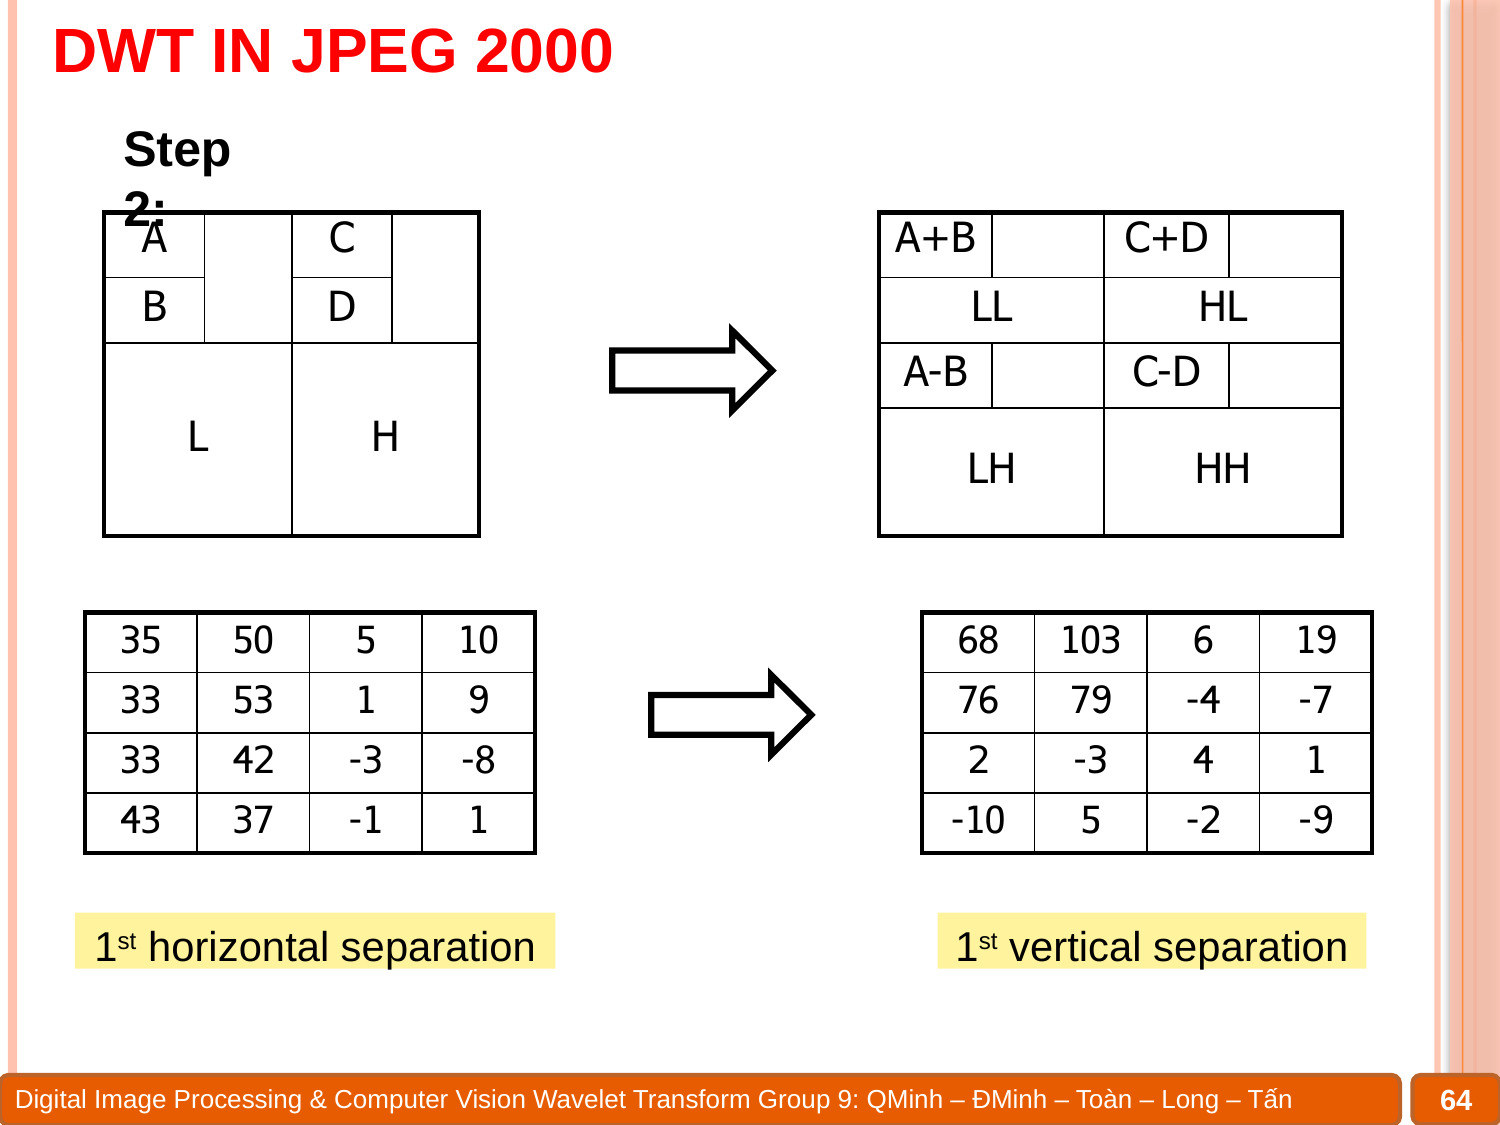

# DWT in JPEG 2000
Step 2:
| A |  | C |  |  | A+B |  | C+D |  |
| --- | --- | --- | --- | --- | --- | --- | --- | --- |
| B |  | D |  |  | LL |  | HL |  |
| L |  | H |  |  | A-B |  | C-D |  |
|  |  |  |  |  | LH |  | HH |  |

| 35 | 50 | 5 | 10 |  | 68 | 103 | 6 | 19 |
| --- | --- | --- | --- | --- | --- | --- | --- | --- |
| 33 | 53 | 1 | 9 |  | 76 | 79 | -4 | -7 |
| 33 | 42 | -3 | -8 |  | 2 | -3 | 4 | 1 |
| 43 | 37 | -1 | 1 |  | -10 | 5 | -2 | -9 |

1st horizontal separation
1st vertical separation
64